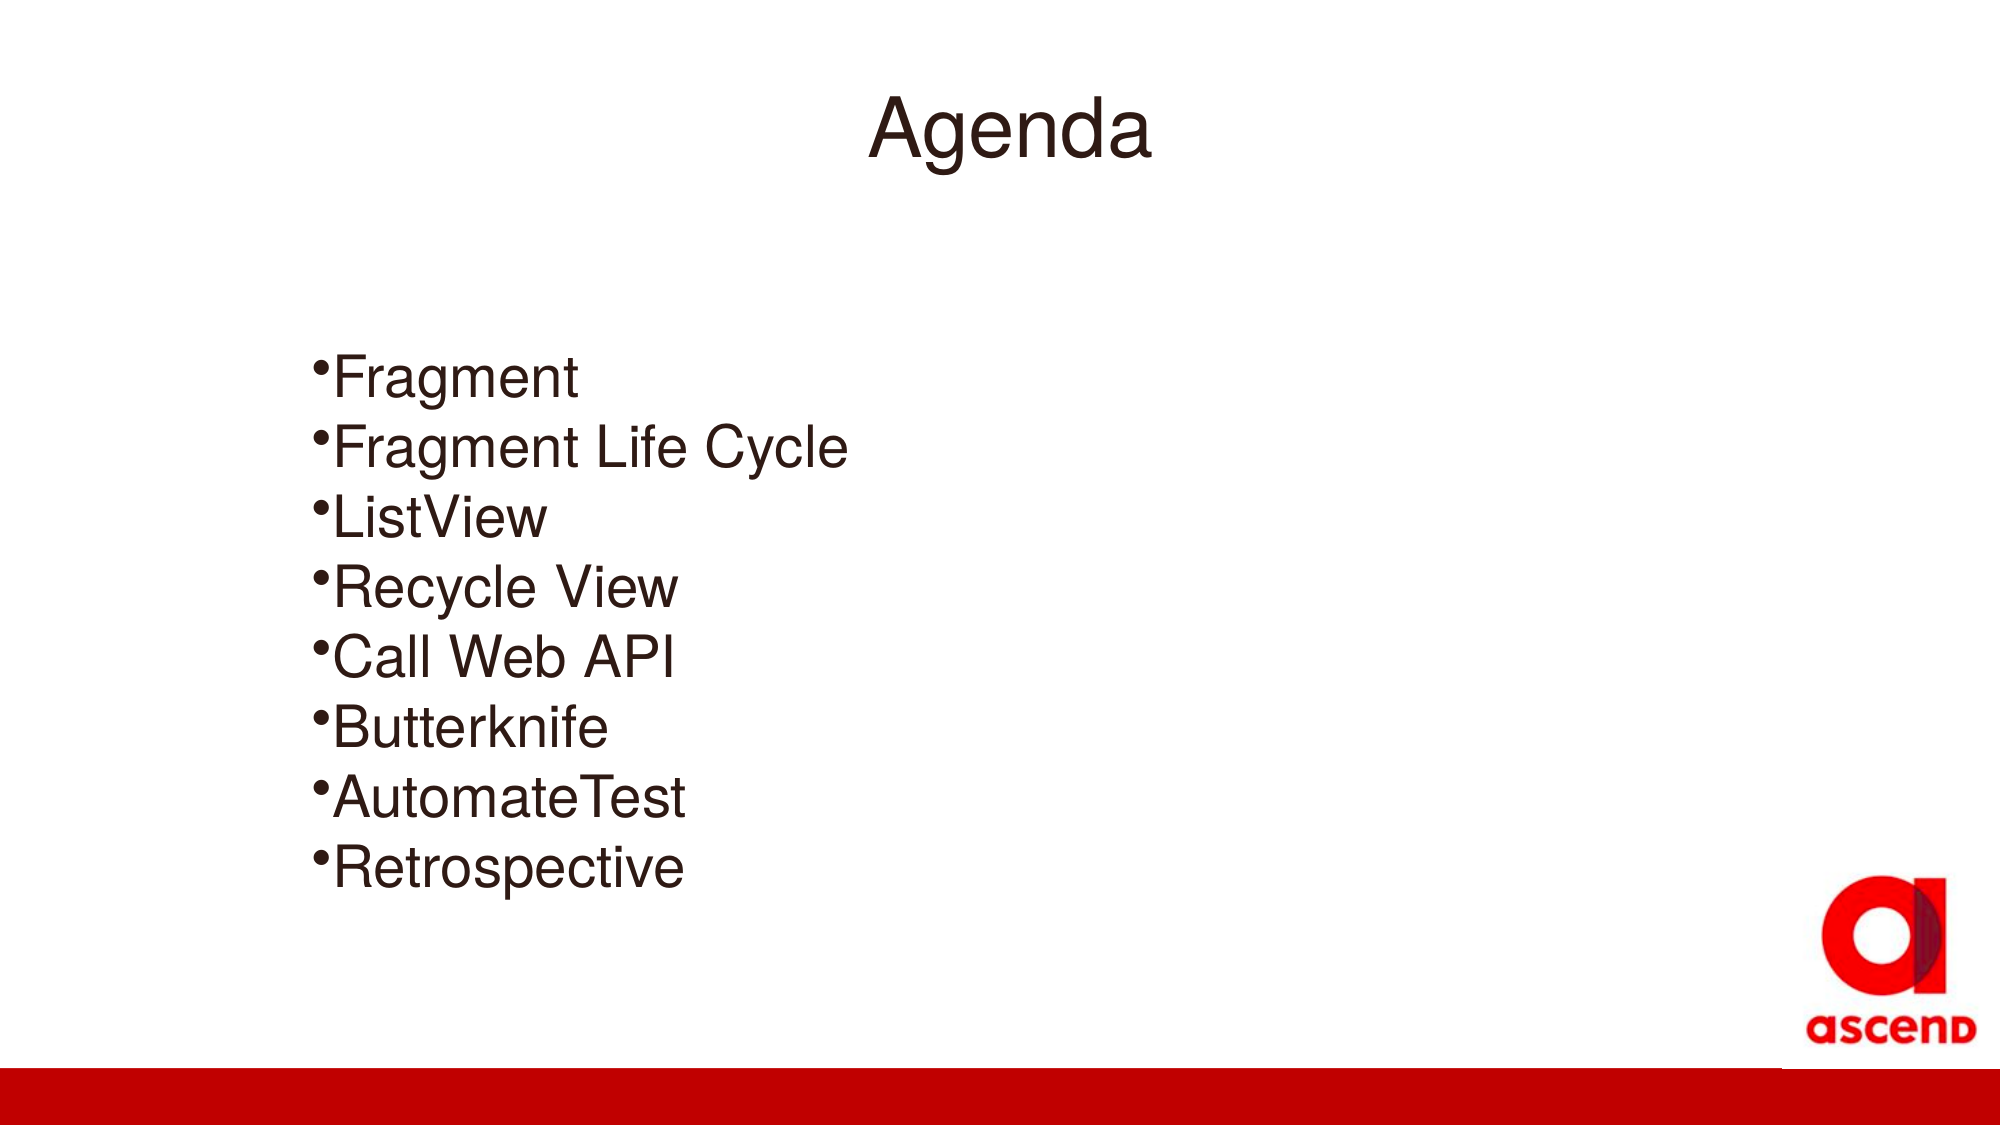

Agenda
Fragment
Fragment Life Cycle
ListView
Recycle View
Call Web API
Butterknife
AutomateTest
Retrospective